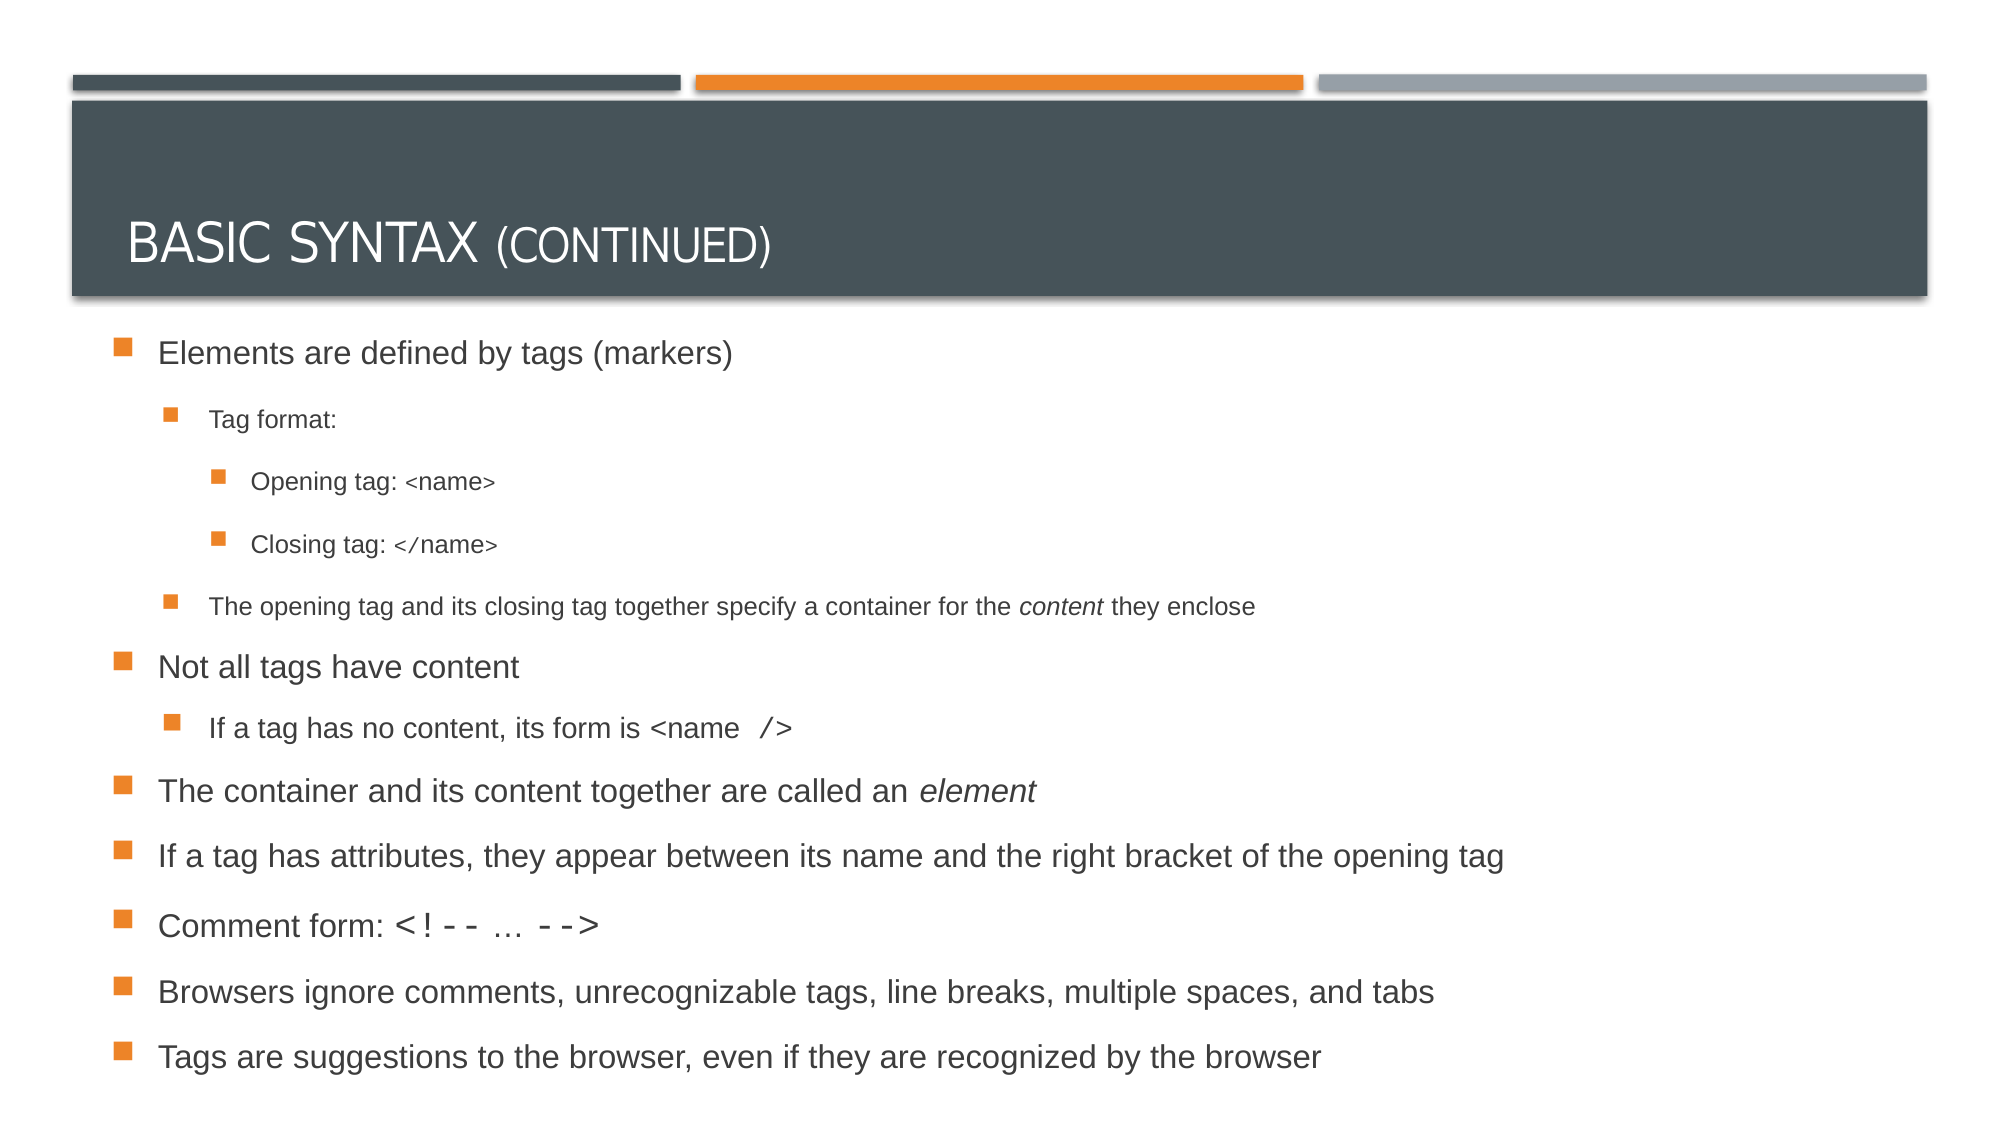

# Basic Syntax (continued)
Elements are defined by tags (markers)
Tag format:
Opening tag: <name>
Closing tag: </name>
The opening tag and its closing tag together specify a container for the content they enclose
Not all tags have content
If a tag has no content, its form is <name />
The container and its content together are called an element
If a tag has attributes, they appear between its name and the right bracket of the opening tag
Comment form: <!-- … -->
Browsers ignore comments, unrecognizable tags, line breaks, multiple spaces, and tabs
Tags are suggestions to the browser, even if they are recognized by the browser